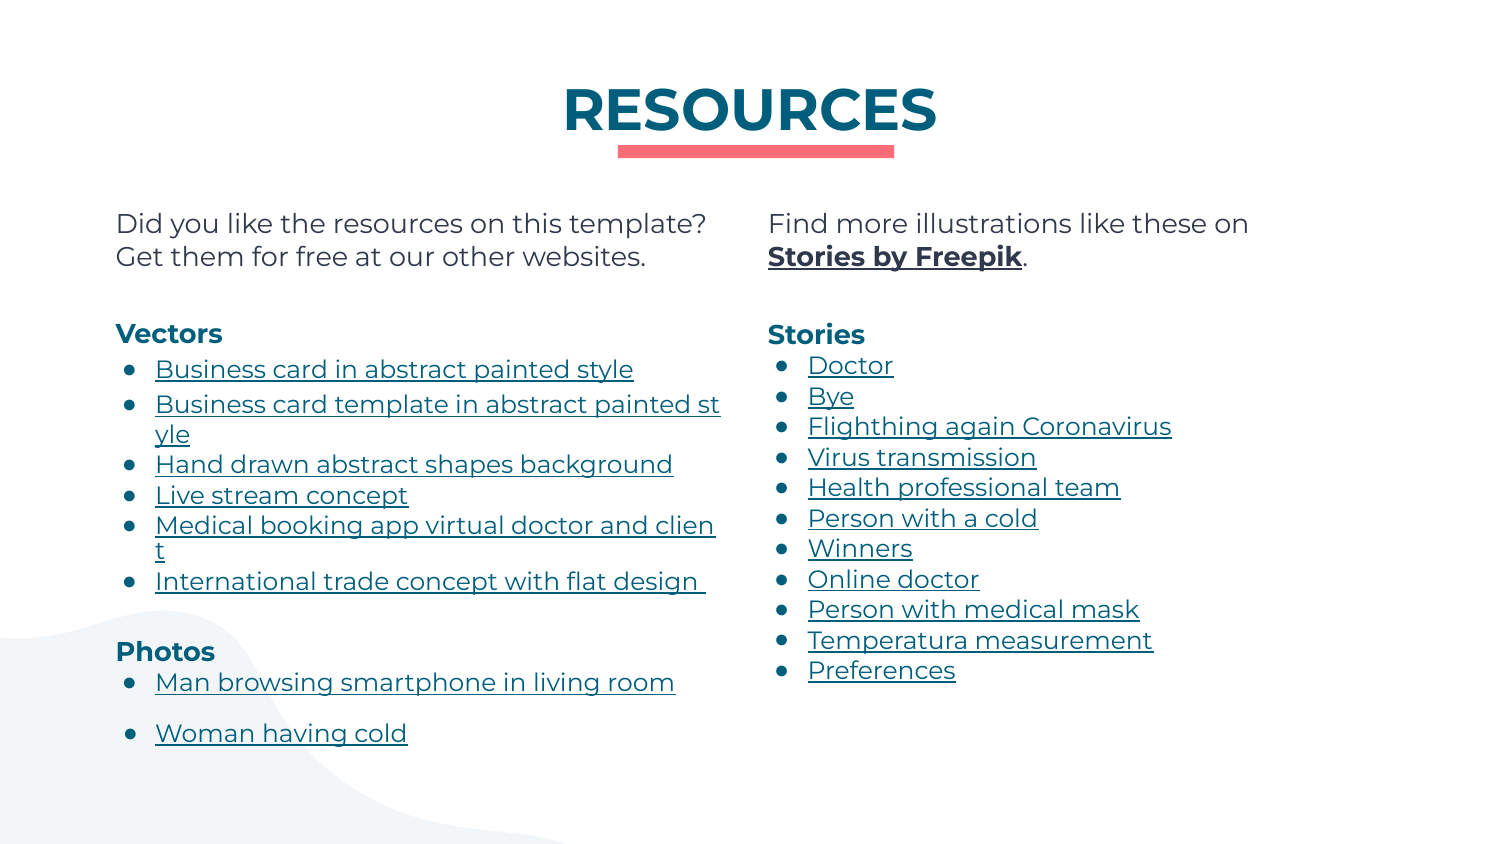

# RESOURCES

Did you like the resources on this template? Get them for free at our other websites.

Vectors
Business card in abstract painted style
Business card template in abstract painted style
Hand drawn abstract shapes background
Live stream concept
Medical booking app virtual doctor and client
International trade concept with flat design

Photos
Man browsing smartphone in living room
Woman having cold
Find more illustrations like these on Stories by Freepik.

Stories
Doctor
Bye
Flighthing again Coronavirus
Virus transmission
Health professional team
Person with a cold
Winners
Online doctor
Person with medical mask
Temperatura measurement
Preferences